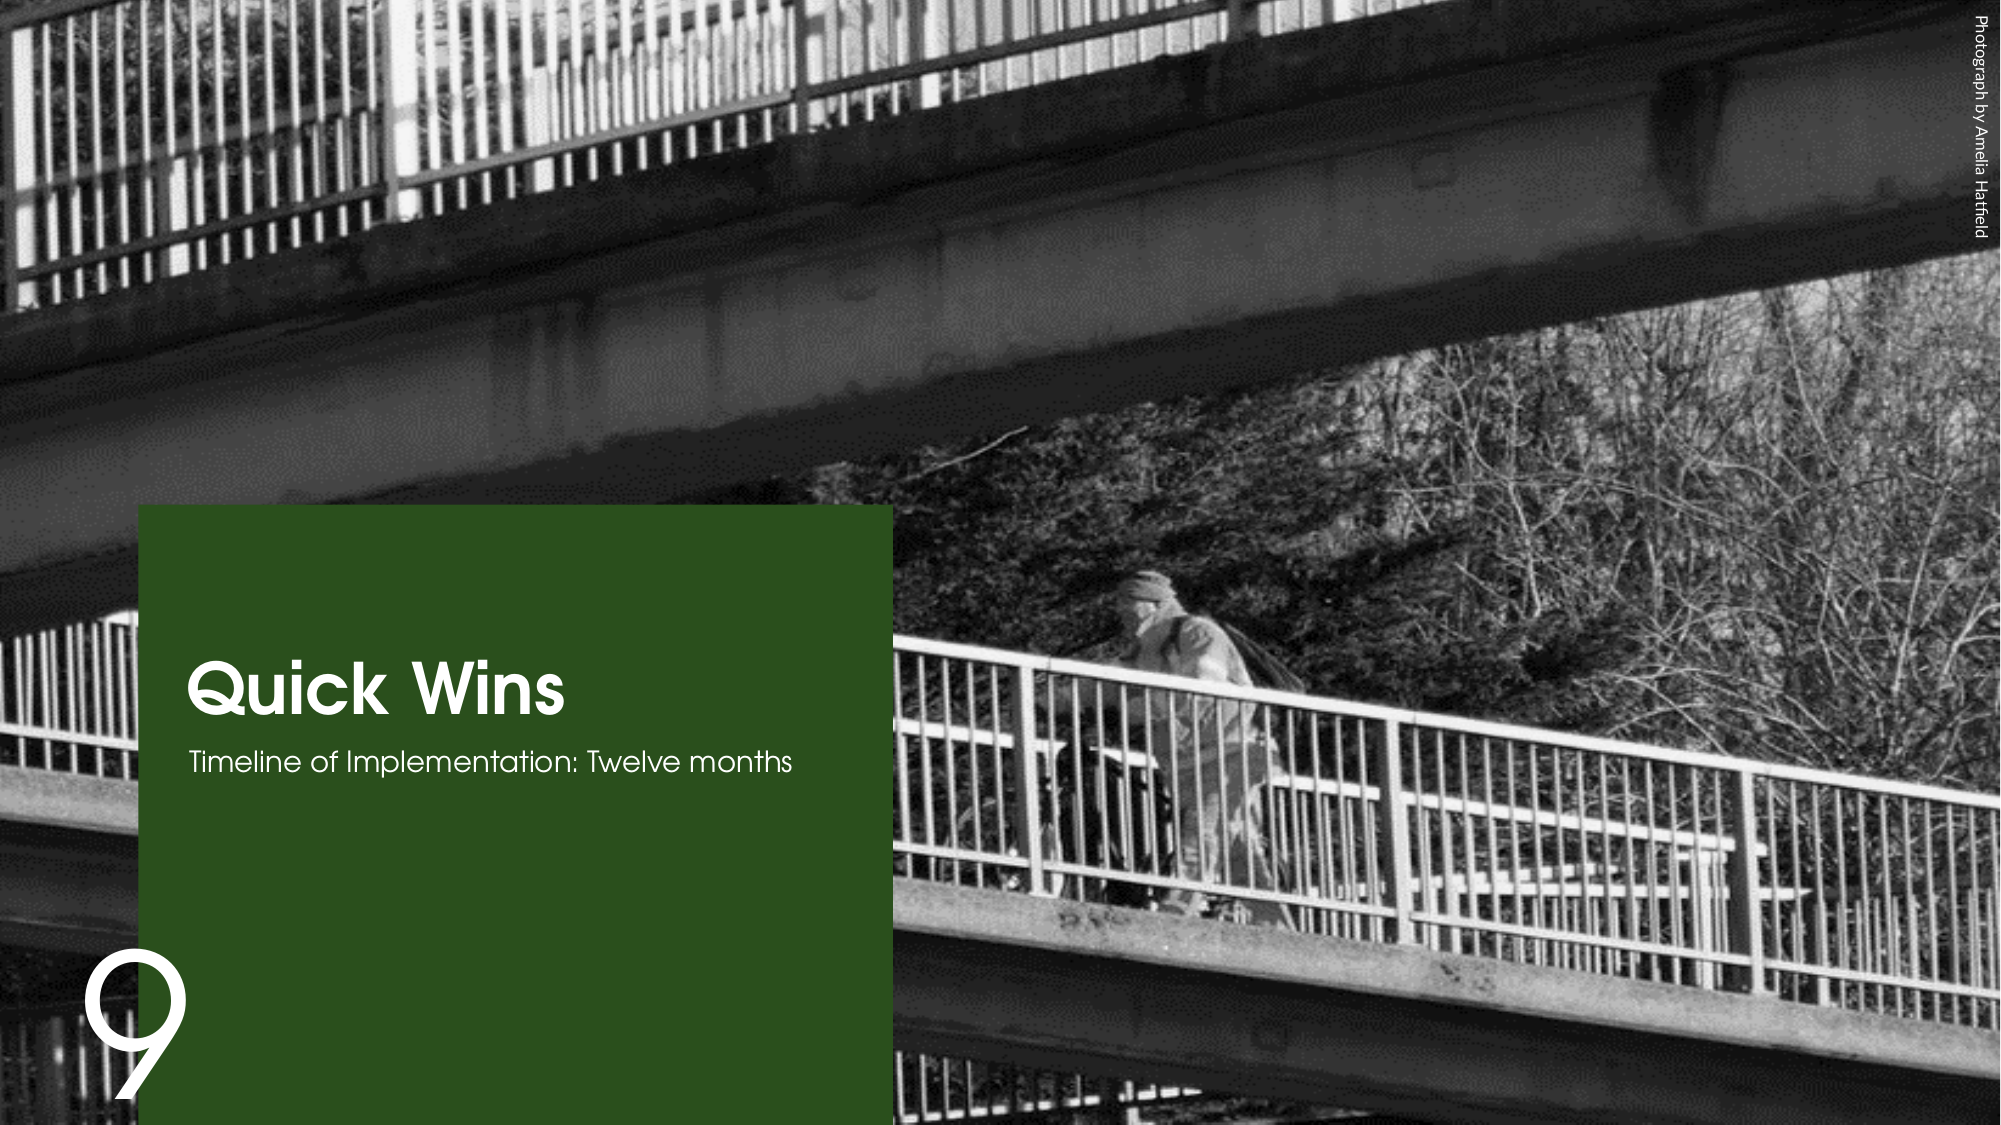

Photograph by Amelia Hatfield
# Quick Wins
Timeline of Implementation: Twelve months
9